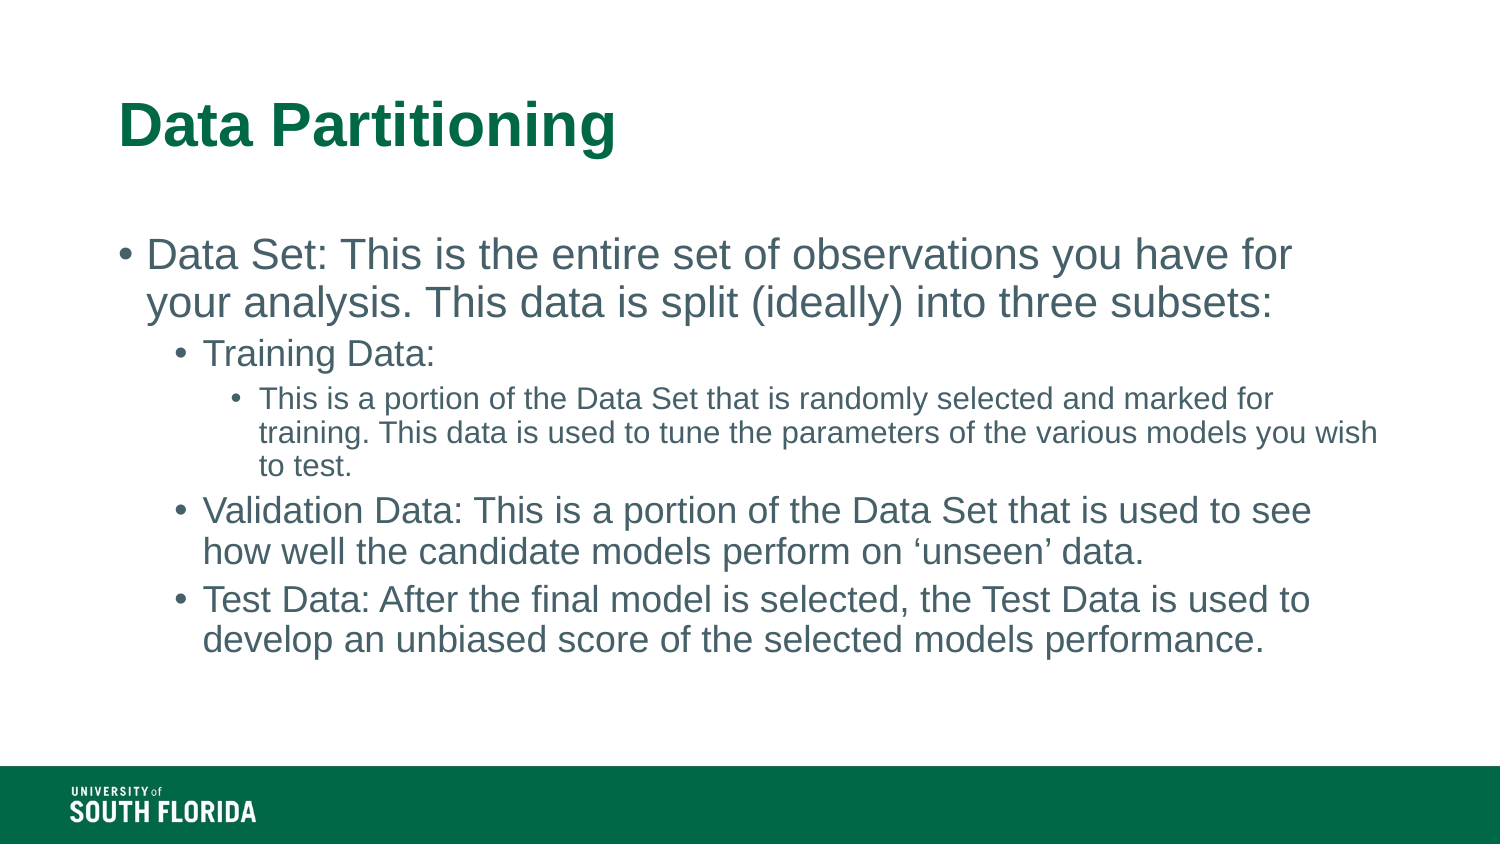

# Data Partitioning
Data Set: This is the entire set of observations you have for your analysis. This data is split (ideally) into three subsets:
Training Data:
This is a portion of the Data Set that is randomly selected and marked for training. This data is used to tune the parameters of the various models you wish to test.
Validation Data: This is a portion of the Data Set that is used to see how well the candidate models perform on ‘unseen’ data.
Test Data: After the final model is selected, the Test Data is used to develop an unbiased score of the selected models performance.